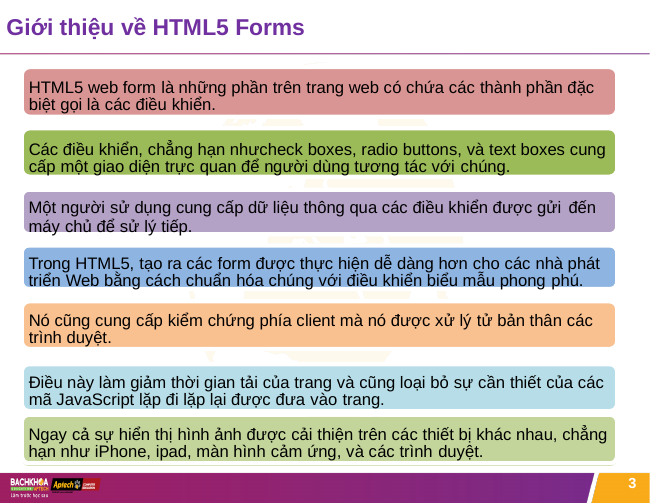

# Giới thiệu về HTML5 Forms

HTML5 web form là những phần trên trang web có chứa các thành phần đặc  biệt gọi là các điều khiển.

Các điều khiển, chẳng hạn nhưcheck boxes, radio buttons, và text boxes cung  cấp một giao diện trực quan để người dùng tương tác với chúng.

Một người sử dụng cung cấp dữ liệu thông qua các điều khiển được gửi đến
máy chủ để sử lý tiếp.

Trong HTML5, tạo ra các form được thực hiện dễ dàng hơn cho các nhà phát  triển Web bằng cách chuẩn hóa chúng với điều khiển biểu mẫu phong phú.

Nó cũng cung cấp kiểm chứng phía client mà nó được xử lý tử bản thân các  trình duyệt.

Điều này làm giảm thời gian tải của trang và cũng loại bỏ sự cần thiết của các  mã JavaScript lặp đi lặp lại được đưa vào trang.

Ngay cả sự hiển thị hình ảnh được cải thiện trên các thiết bị khác nhau, chẳng  hạn như iPhone, ipad, màn hình cảm ứng, và các trình duyệt.

3